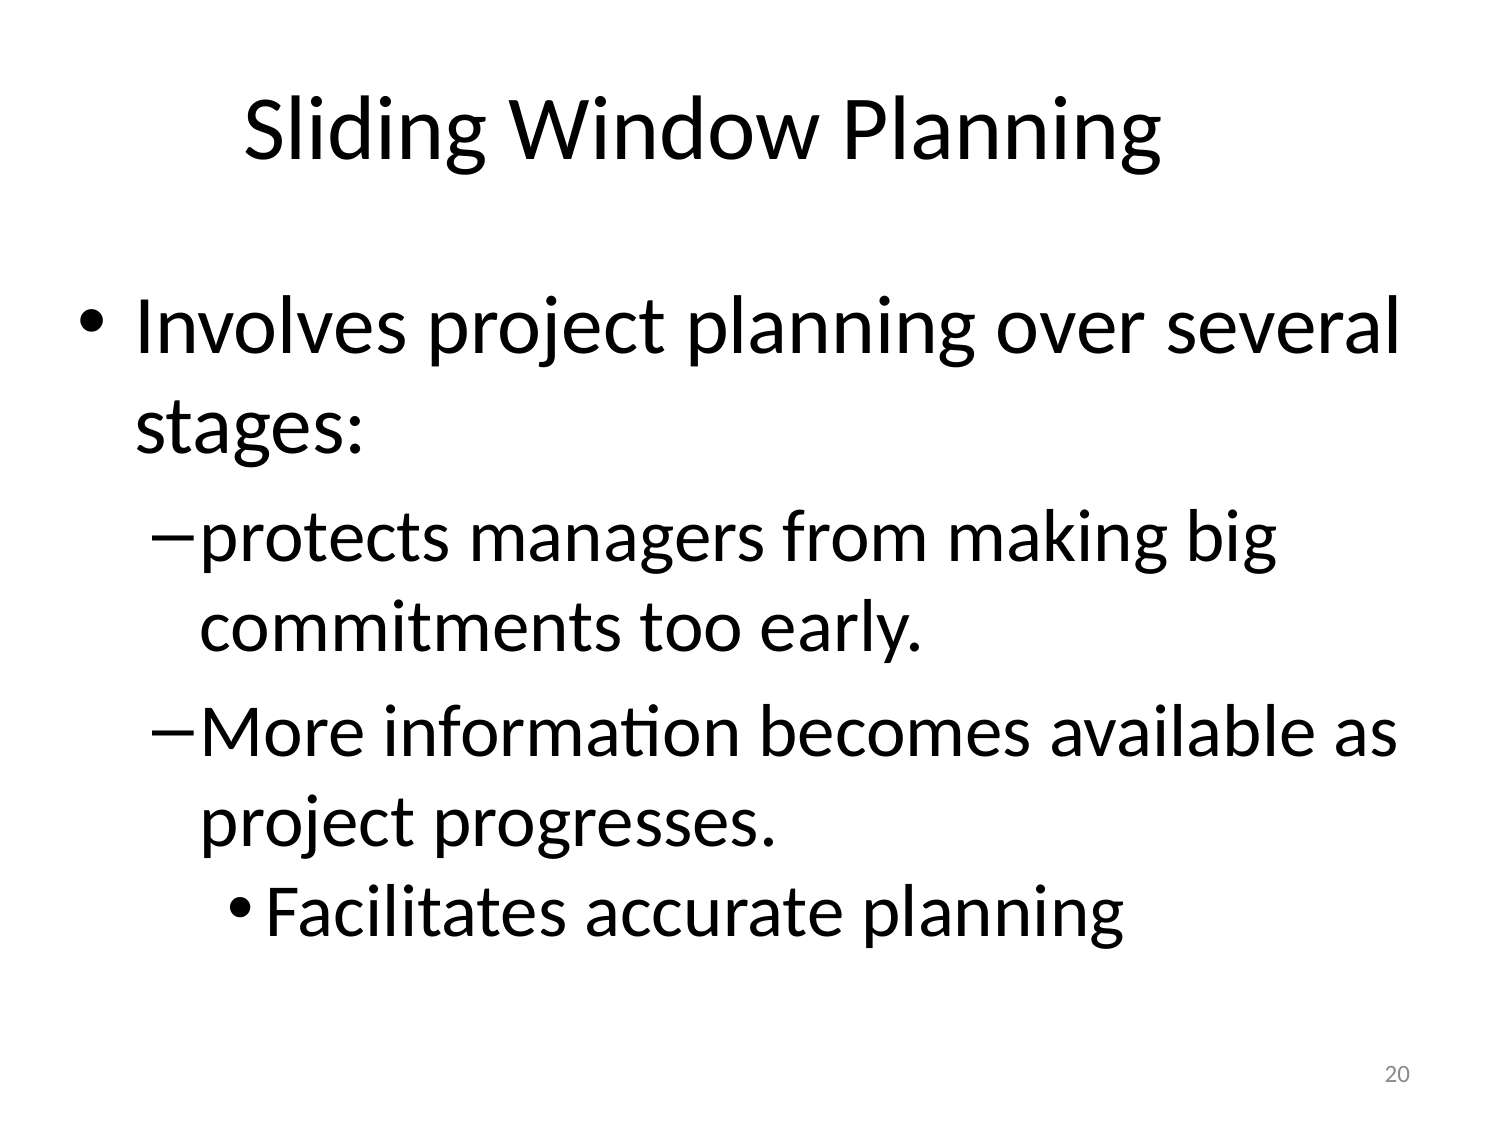

# Sliding Window Planning
Involves project planning over several stages:
protects managers from making big commitments too early.
More information becomes available as project progresses.
Facilitates accurate planning
20